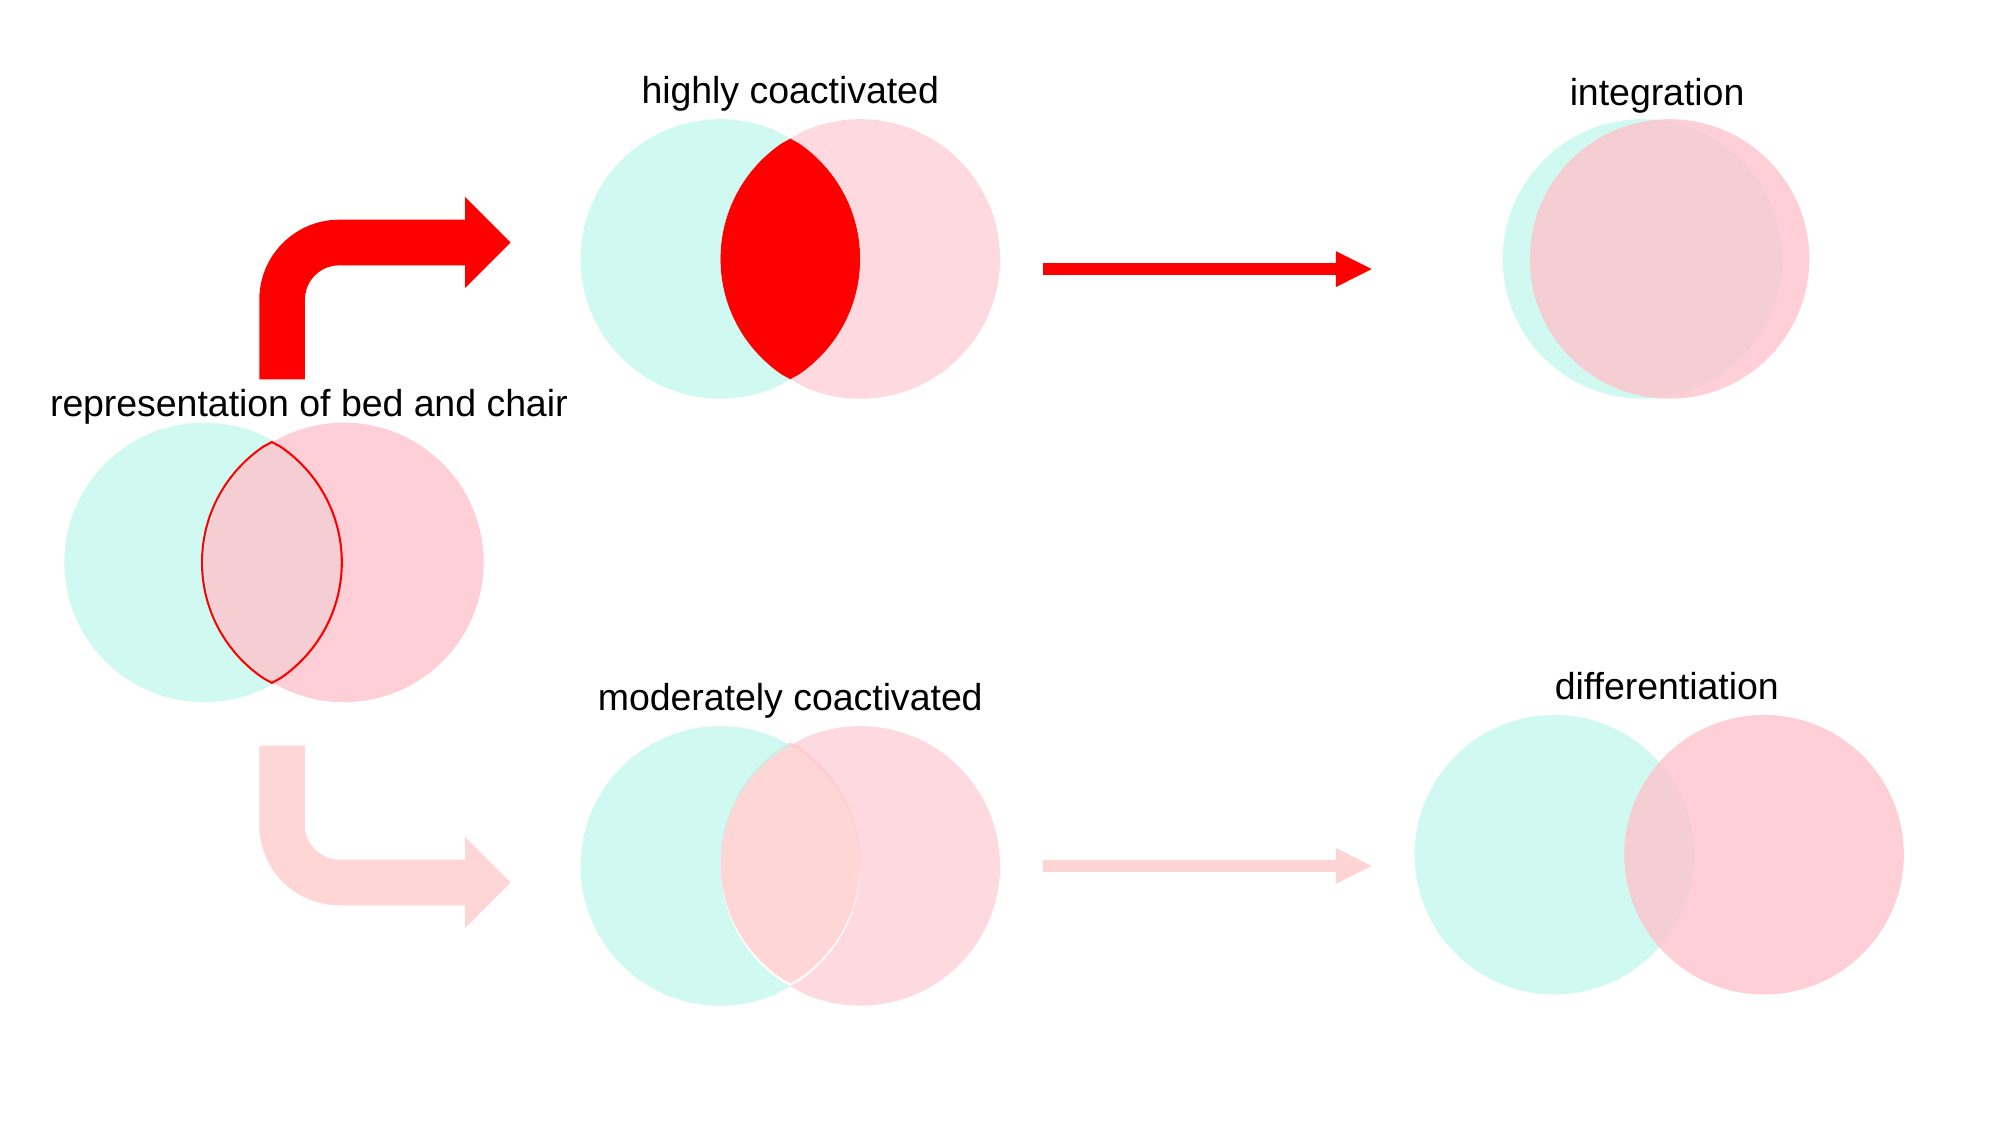

highly coactivated

integration

representation of bed and chair

differentiation

moderately coactivated